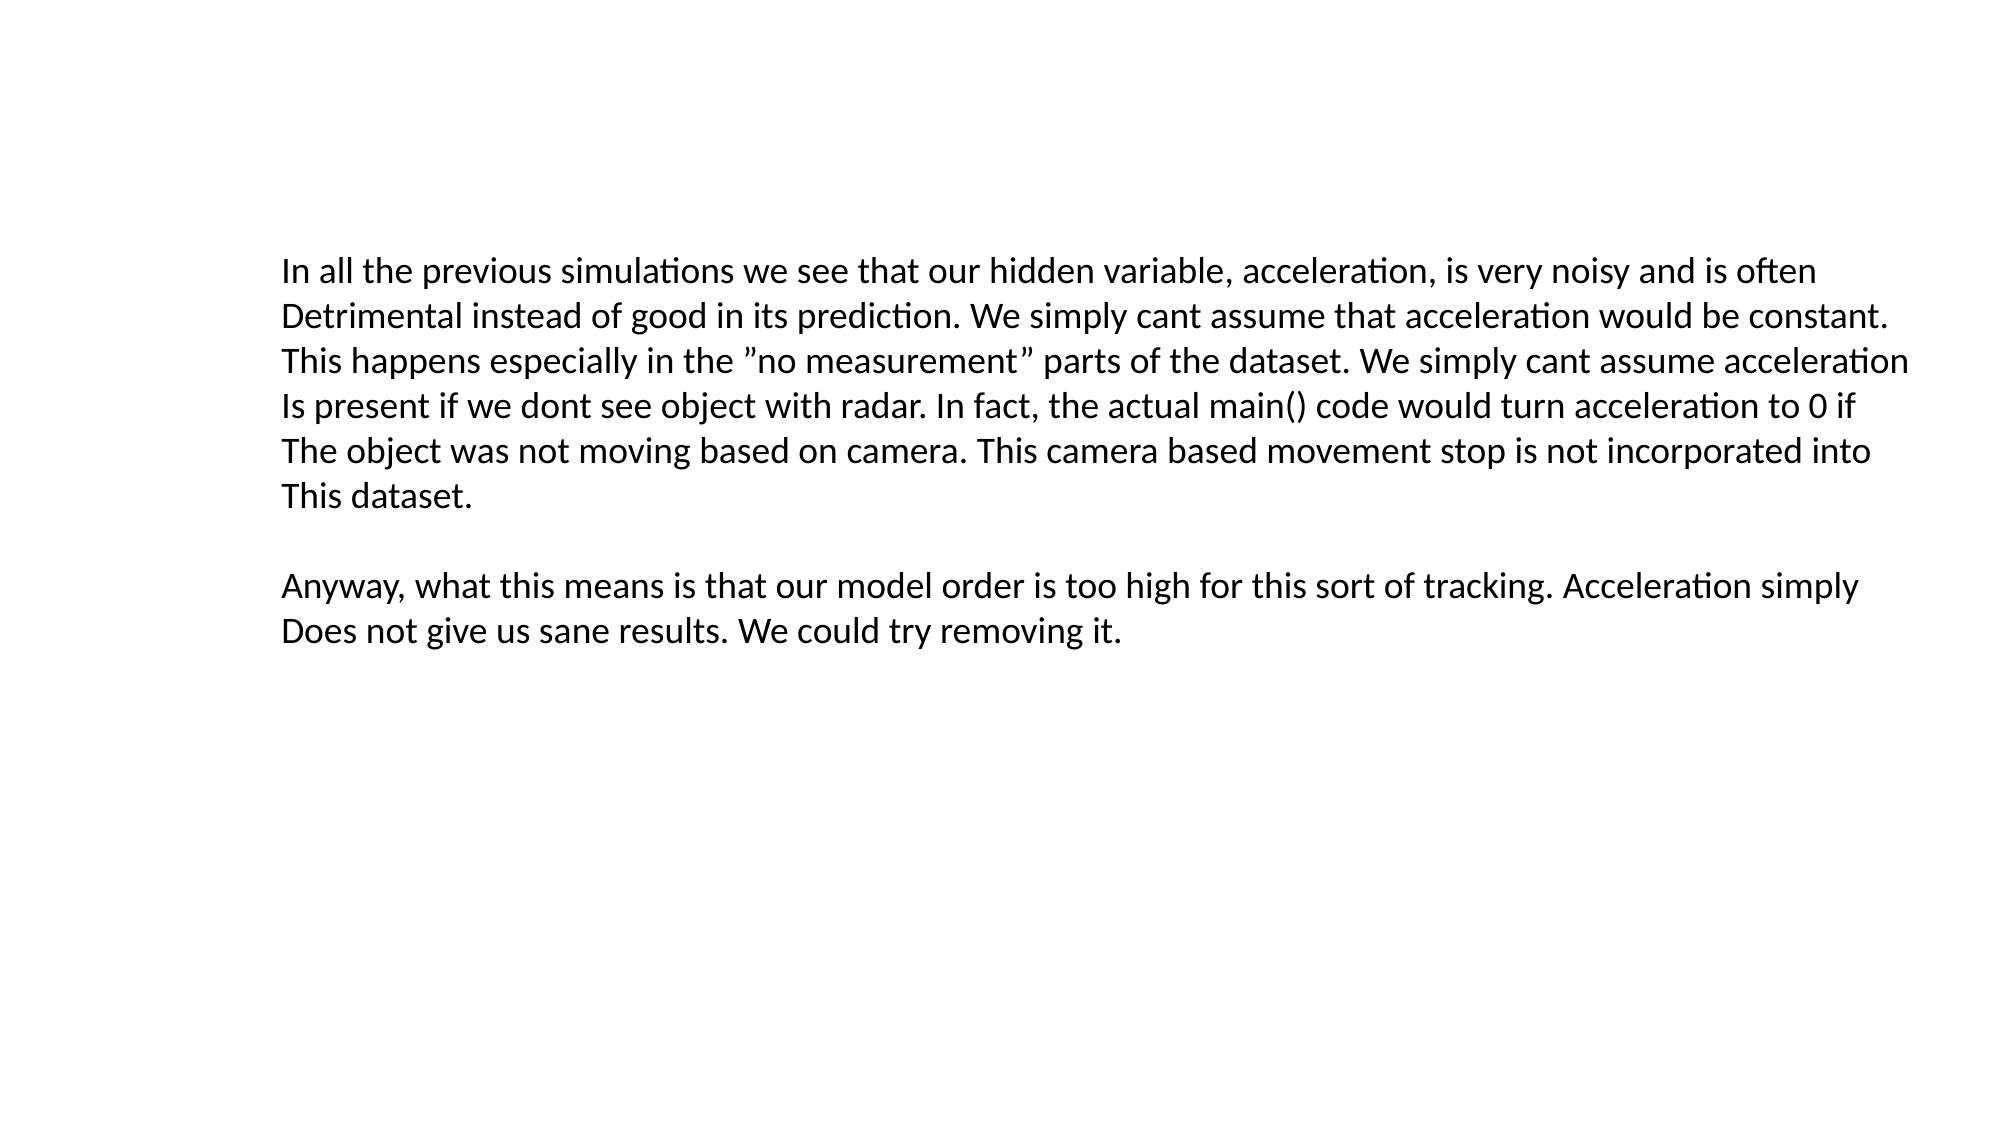

In all the previous simulations we see that our hidden variable, acceleration, is very noisy and is often
Detrimental instead of good in its prediction. We simply cant assume that acceleration would be constant.
This happens especially in the ”no measurement” parts of the dataset. We simply cant assume acceleration
Is present if we dont see object with radar. In fact, the actual main() code would turn acceleration to 0 if
The object was not moving based on camera. This camera based movement stop is not incorporated into
This dataset.

Anyway, what this means is that our model order is too high for this sort of tracking. Acceleration simply
Does not give us sane results. We could try removing it.